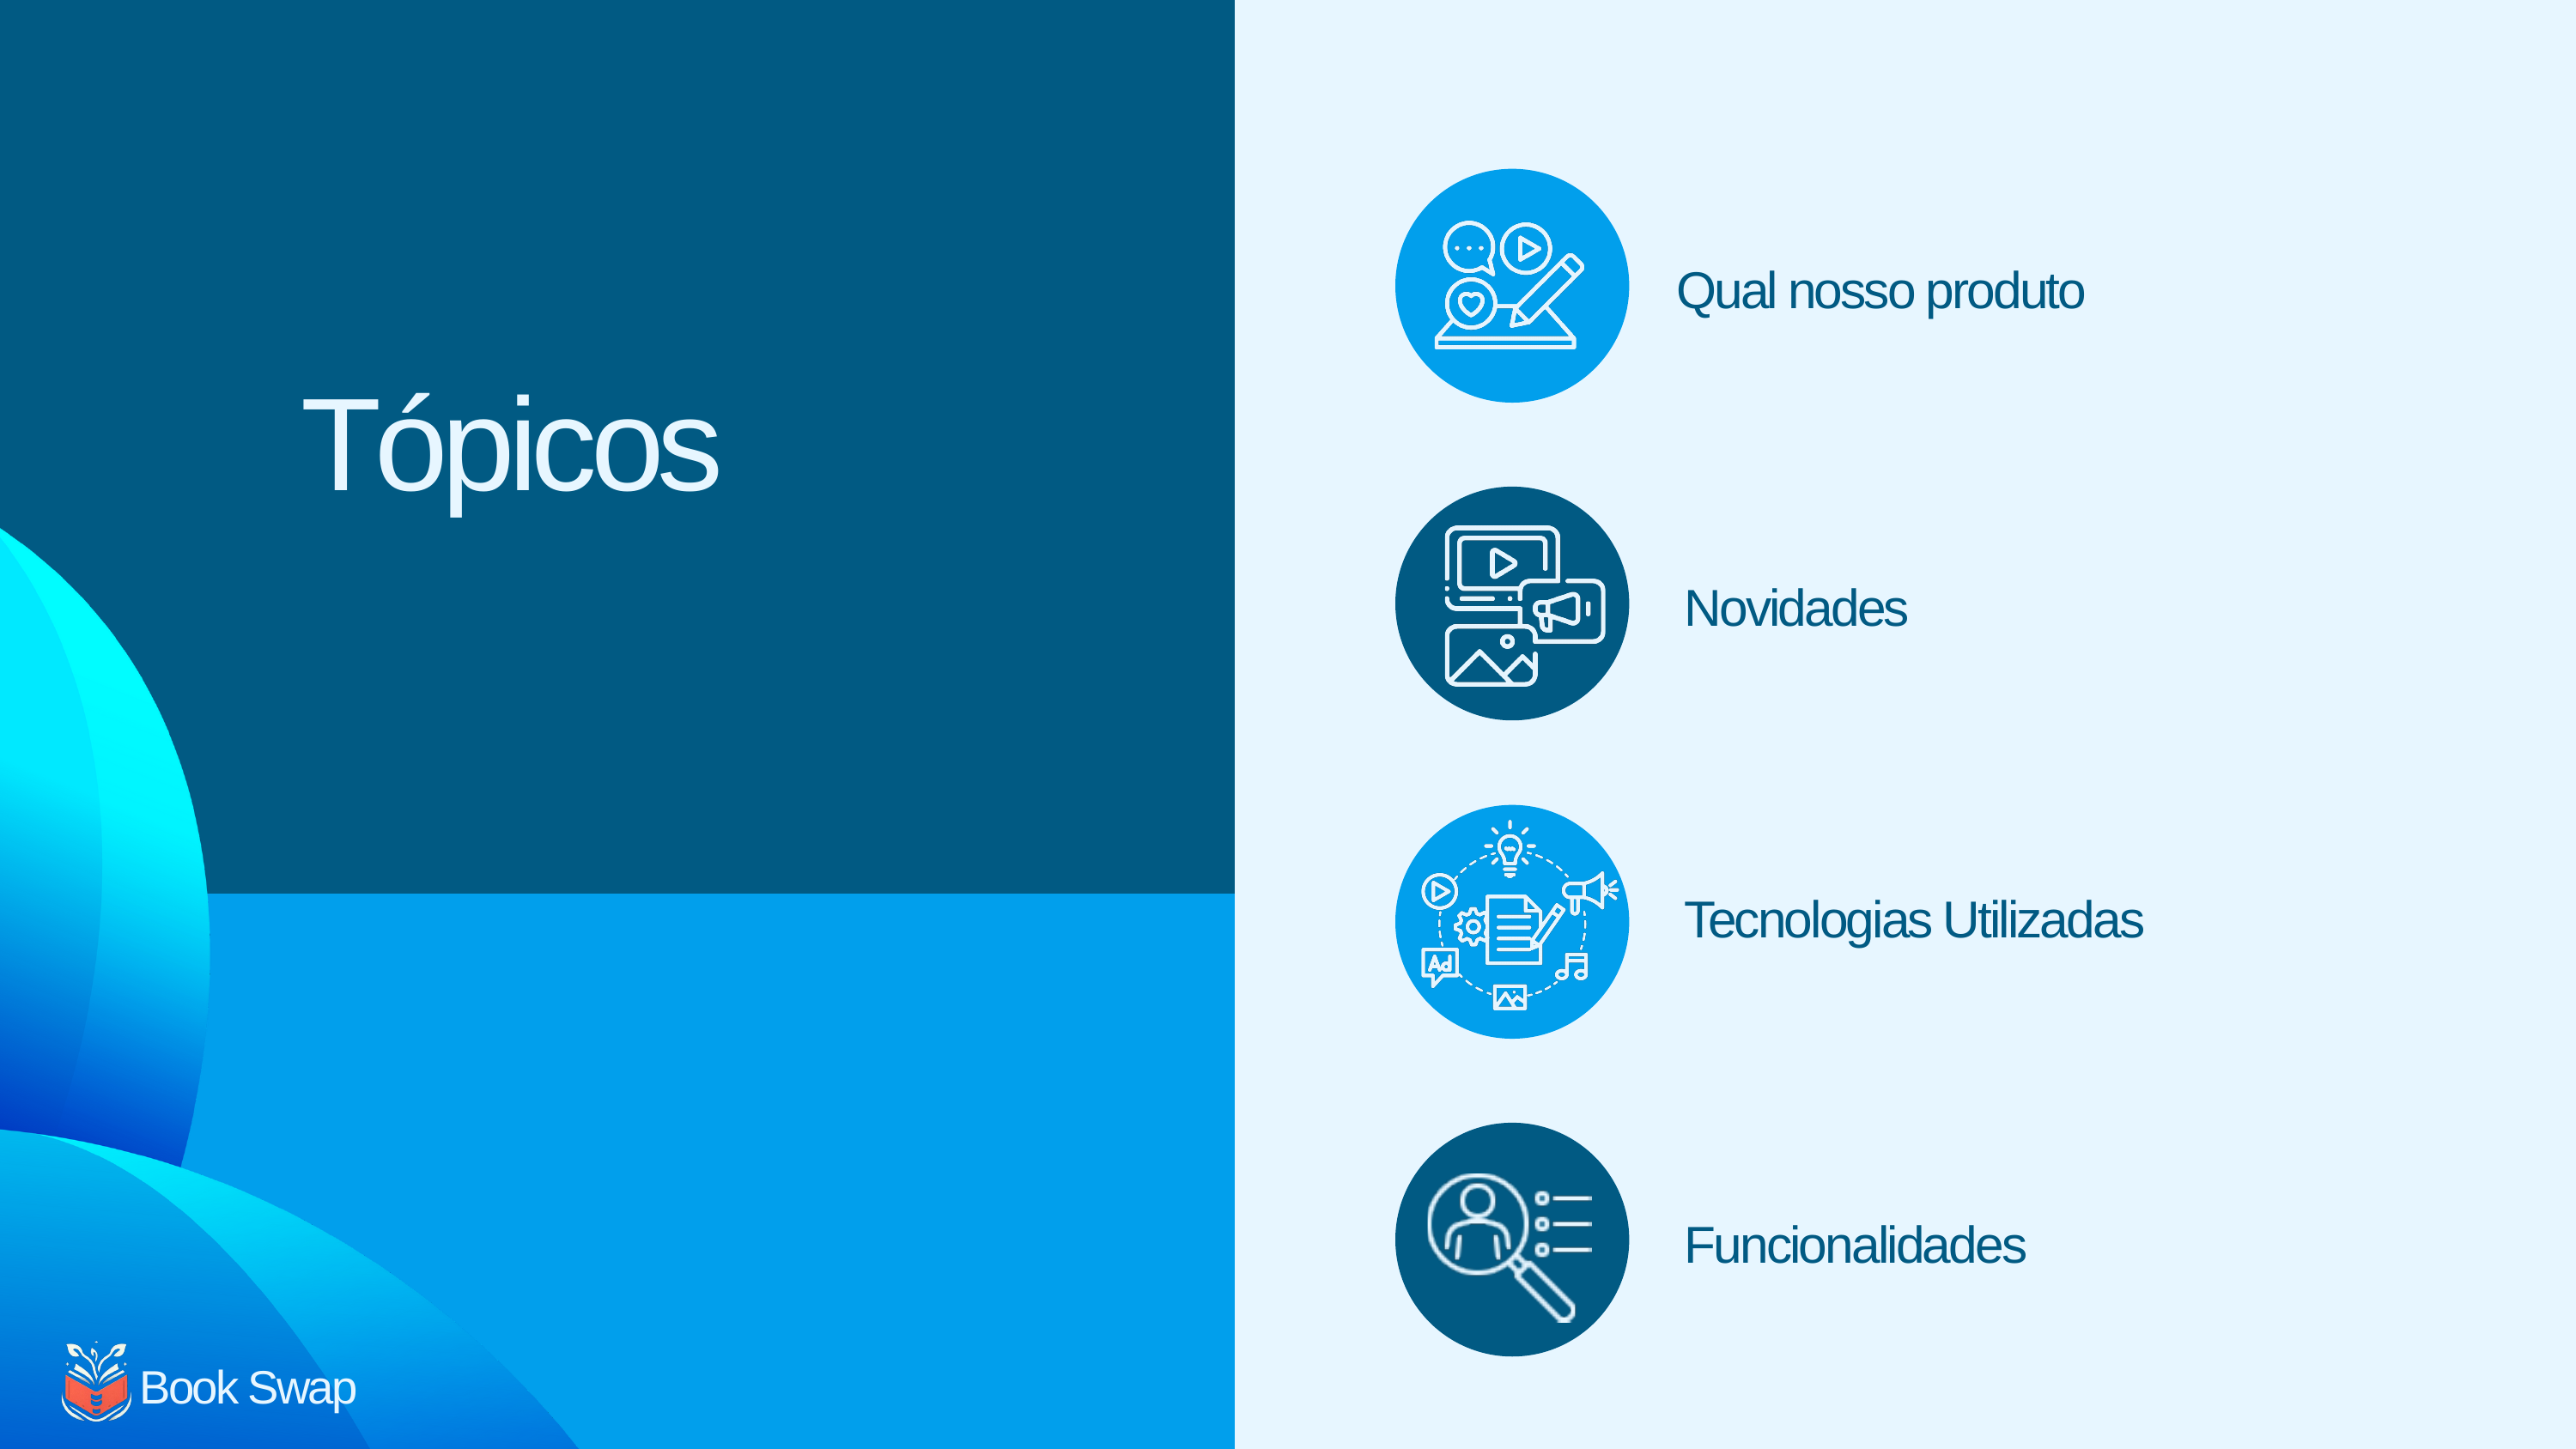

Qual nosso produto
Tópicos

Novidades

Tecnologias Utilizadas

Funcionalidades

Book Swap